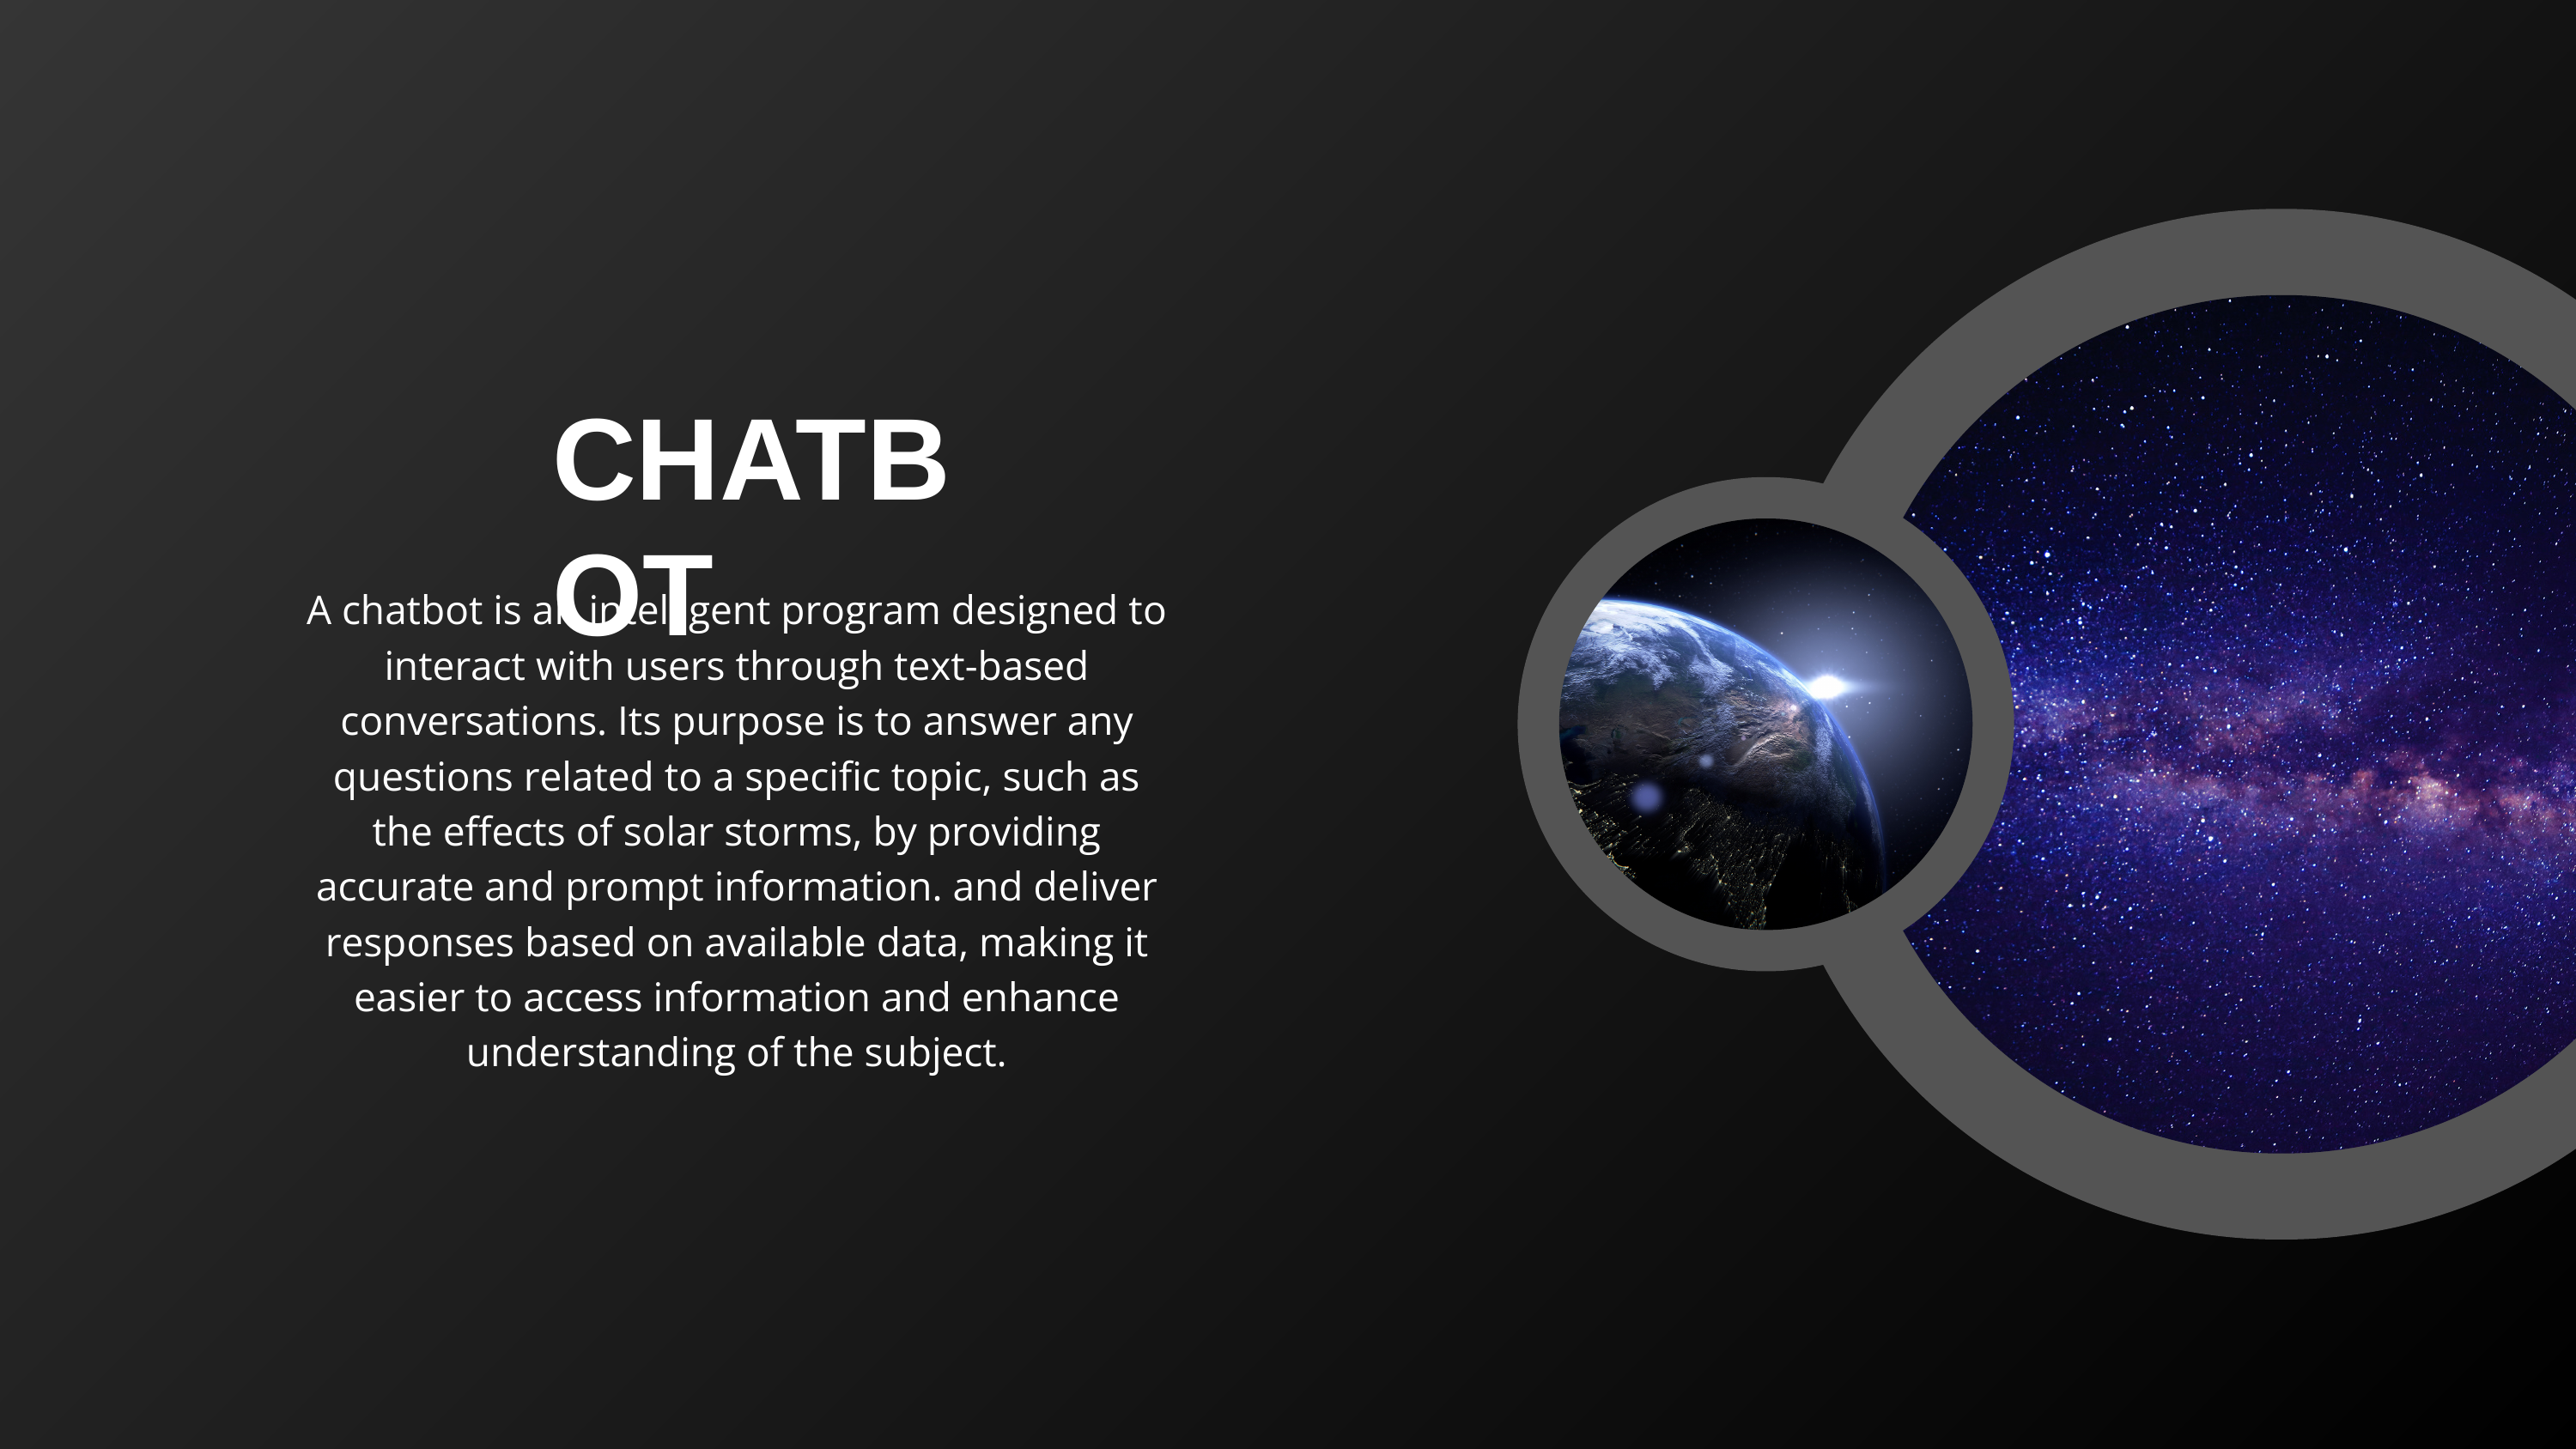

CHATBOT

A chatbot is an intelligent program designed to interact with users through text-based conversations. Its purpose is to answer any questions related to a specific topic, such as the effects of solar storms, by providing accurate and prompt information. and deliver responses based on available data, making it easier to access information and enhance understanding of the subject.